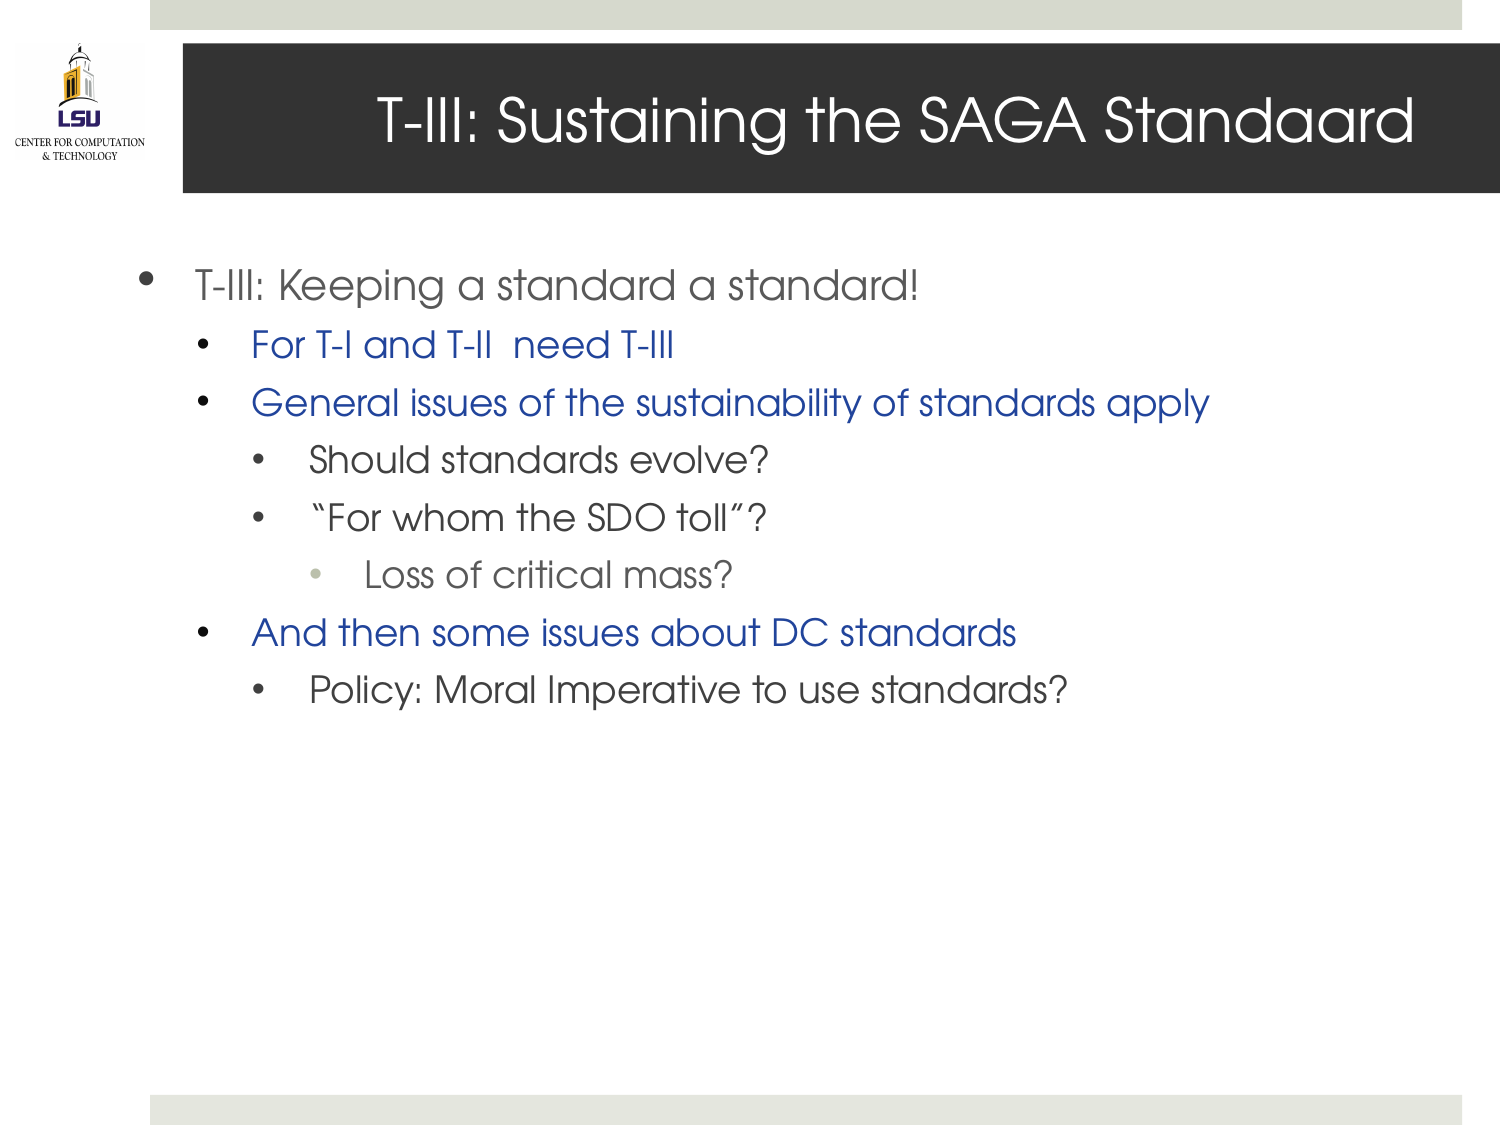

# T-III: Sustaining the SAGA Standaard
T-III: Keeping a standard a standard!
For T-I and T-II  need T-III
General issues of the sustainability of standards apply
Should standards evolve?
“For whom the SDO toll”?
Loss of critical mass?
And then some issues about DC standards
Policy: Moral Imperative to use standards?